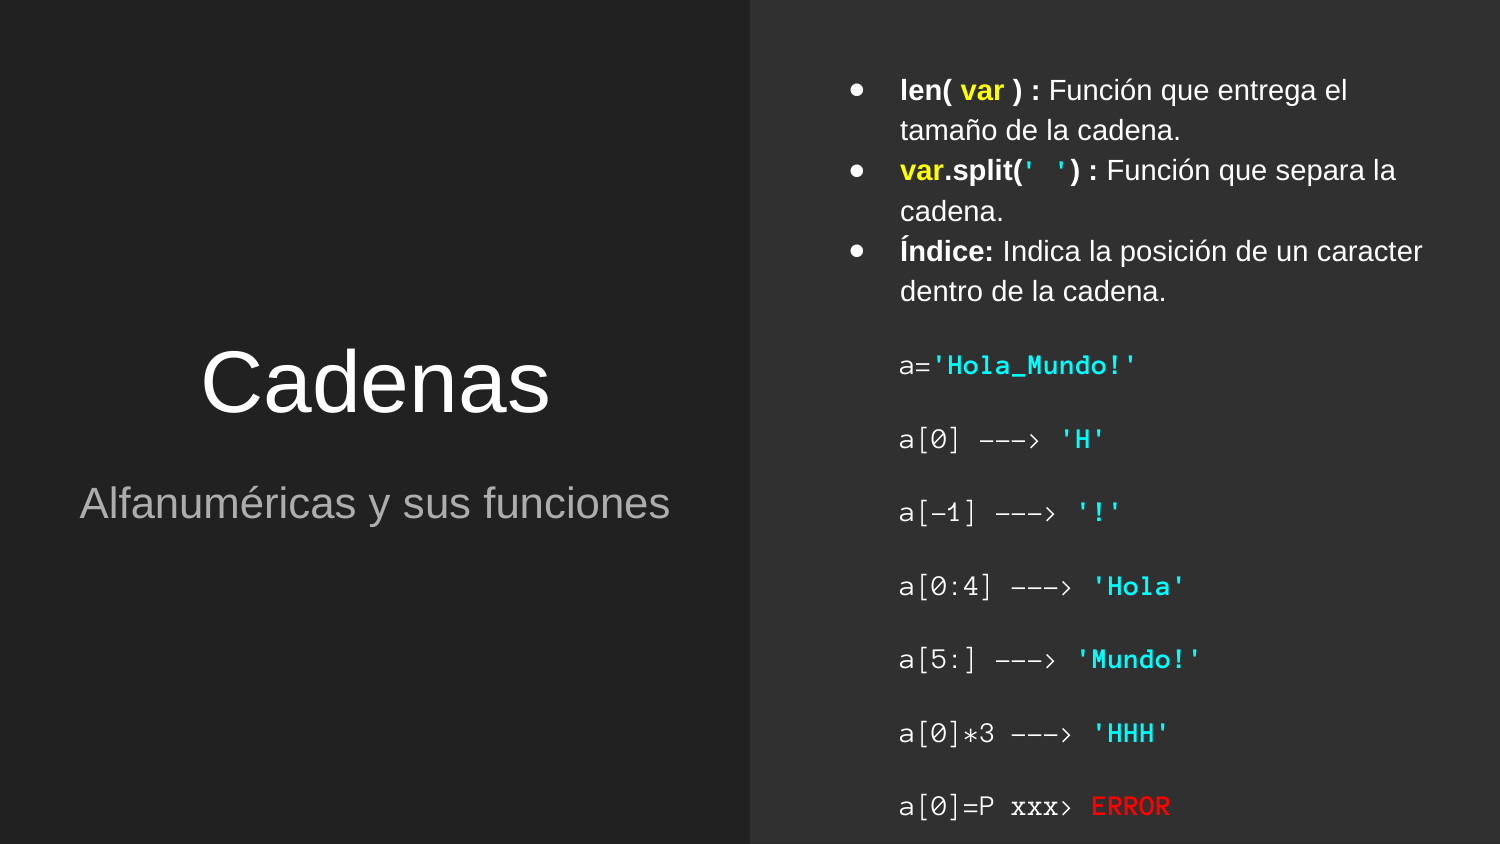

len( var ) : Función que entrega el tamaño de la cadena.
var.split(' ') : Función que separa la cadena.
Índice: Indica la posición de un caracter dentro de la cadena.
a='Hola_Mundo!'
a[0] ---> 'H'
a[-1] ---> '!'
a[0:4] ---> 'Hola'
a[5:] ---> 'Mundo!'
a[0]*3 ---> 'HHH'
a[0]=P xxx> ERROR
# Cadenas
Alfanuméricas y sus funciones